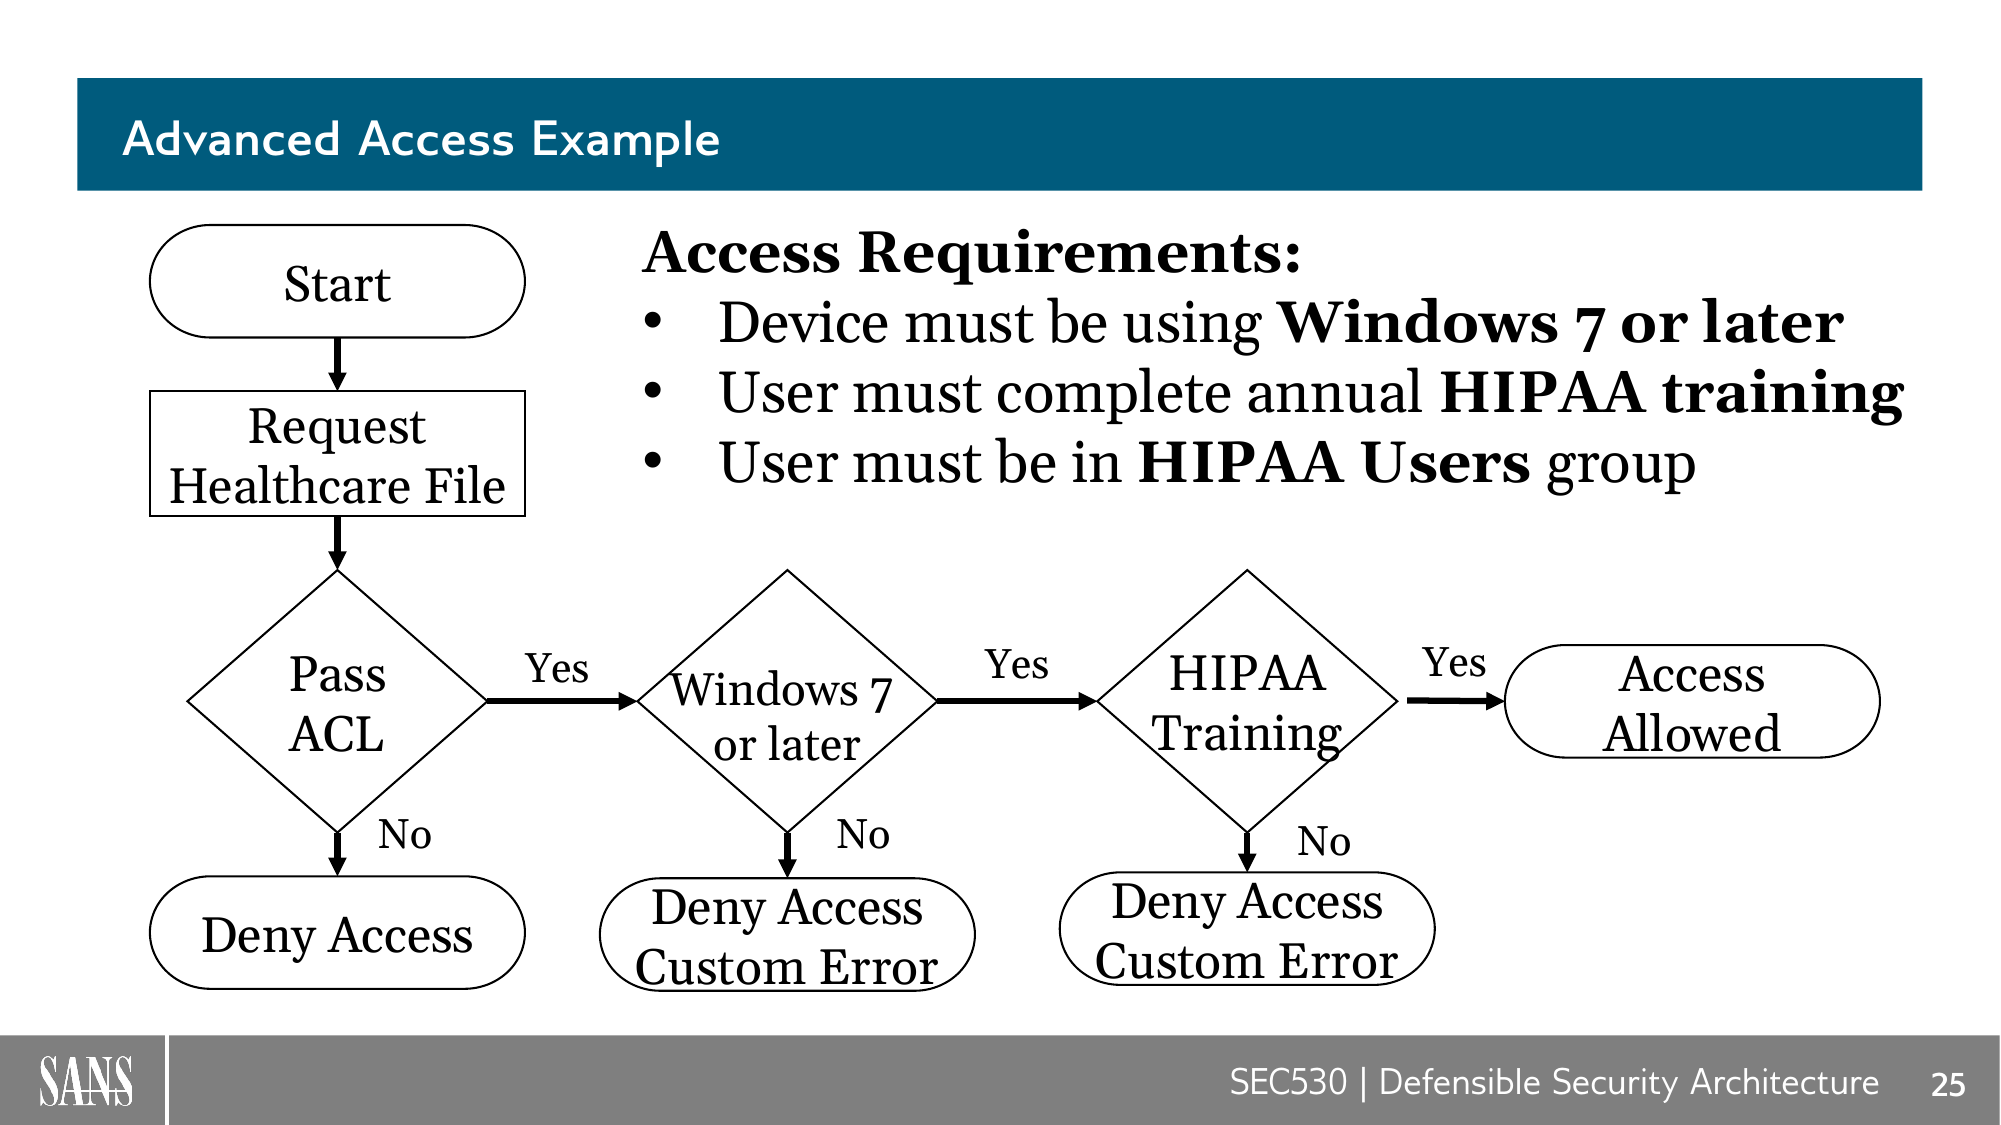

# Advanced Access Example
Access Requirements:
Device must be using Windows 7 or later
User must complete annual HIPAA training
User must be in HIPAA Users group
Start
Request Healthcare File
Pass ACL

HIPAA
Training
Yes
Yes
Yes
Access Allowed
Windows 7
or later
No
No
No
Deny Access
Custom Error
Deny Access
Deny Access
Custom Error